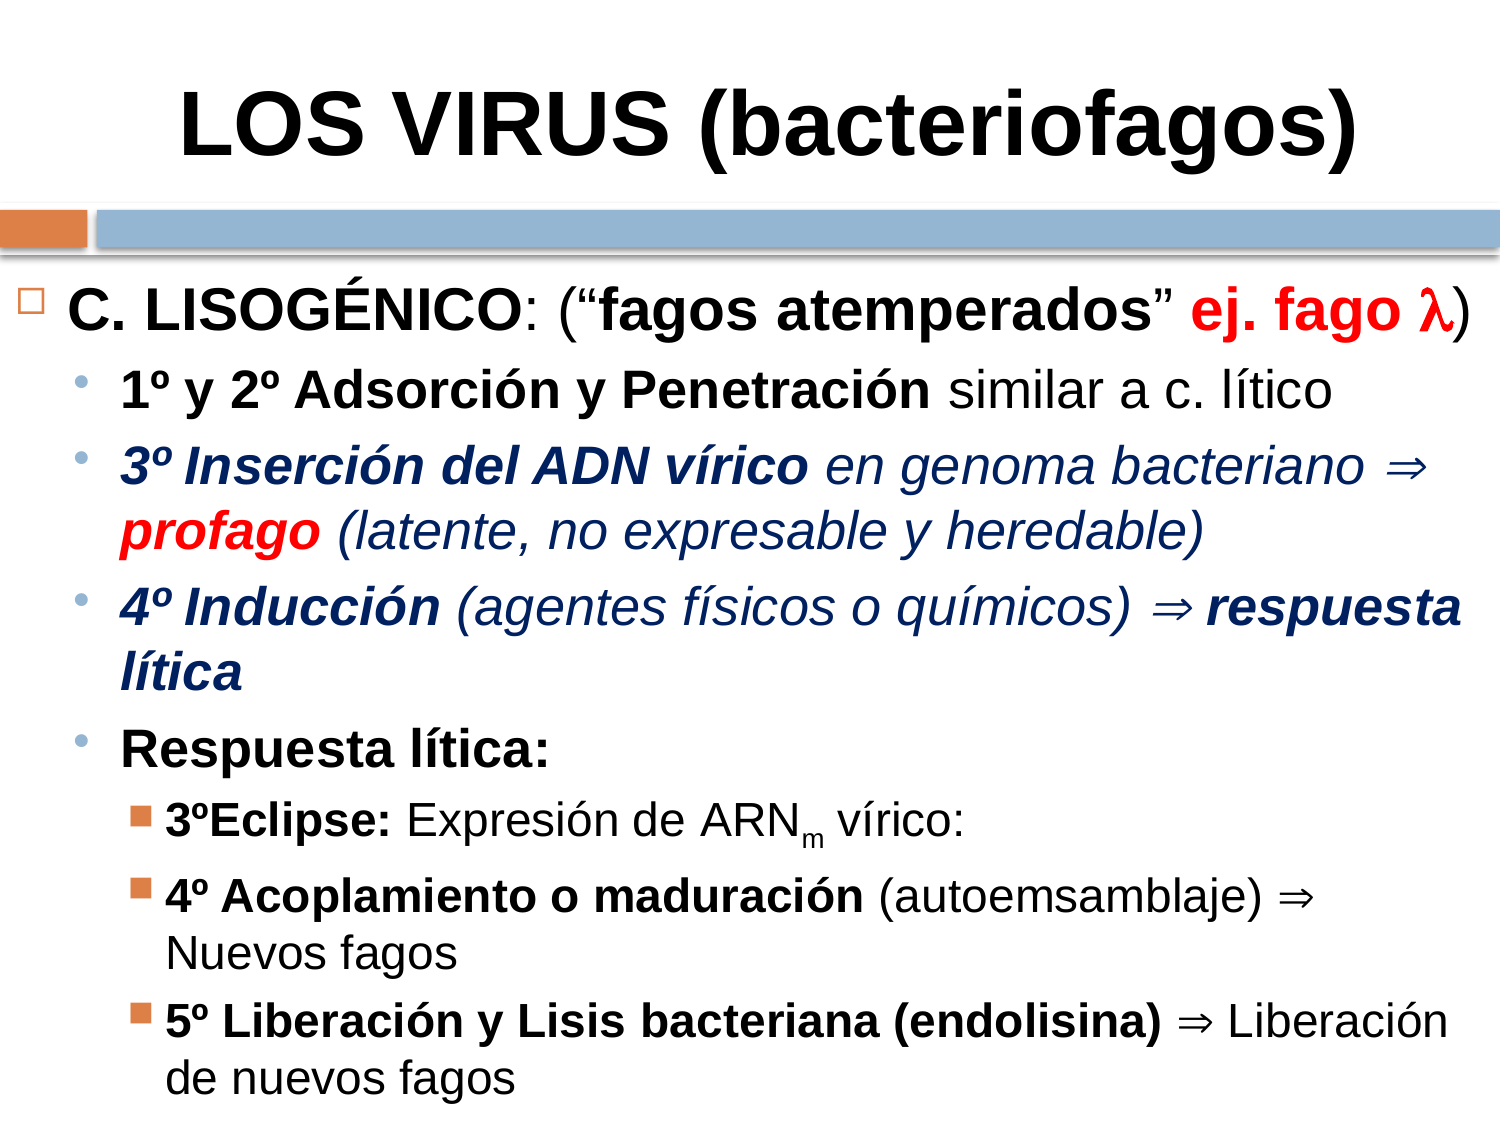

# LOS VIRUS (bacteriofagos)
C. LISOGÉNICO: (“fagos atemperados” ej. fago λ)
1º y 2º Adsorción y Penetración similar a c. lítico
3º Inserción del ADN vírico en genoma bacteriano ⇒ profago (latente, no expresable y heredable)
4º Inducción (agentes físicos o químicos) ⇒ respuesta lítica
Respuesta lítica:
3ºEclipse: Expresión de ARNm vírico:
4º Acoplamiento o maduración (autoemsamblaje) ⇒ Nuevos fagos
5º Liberación y Lisis bacteriana (endolisina) ⇒ Liberación de nuevos fagos